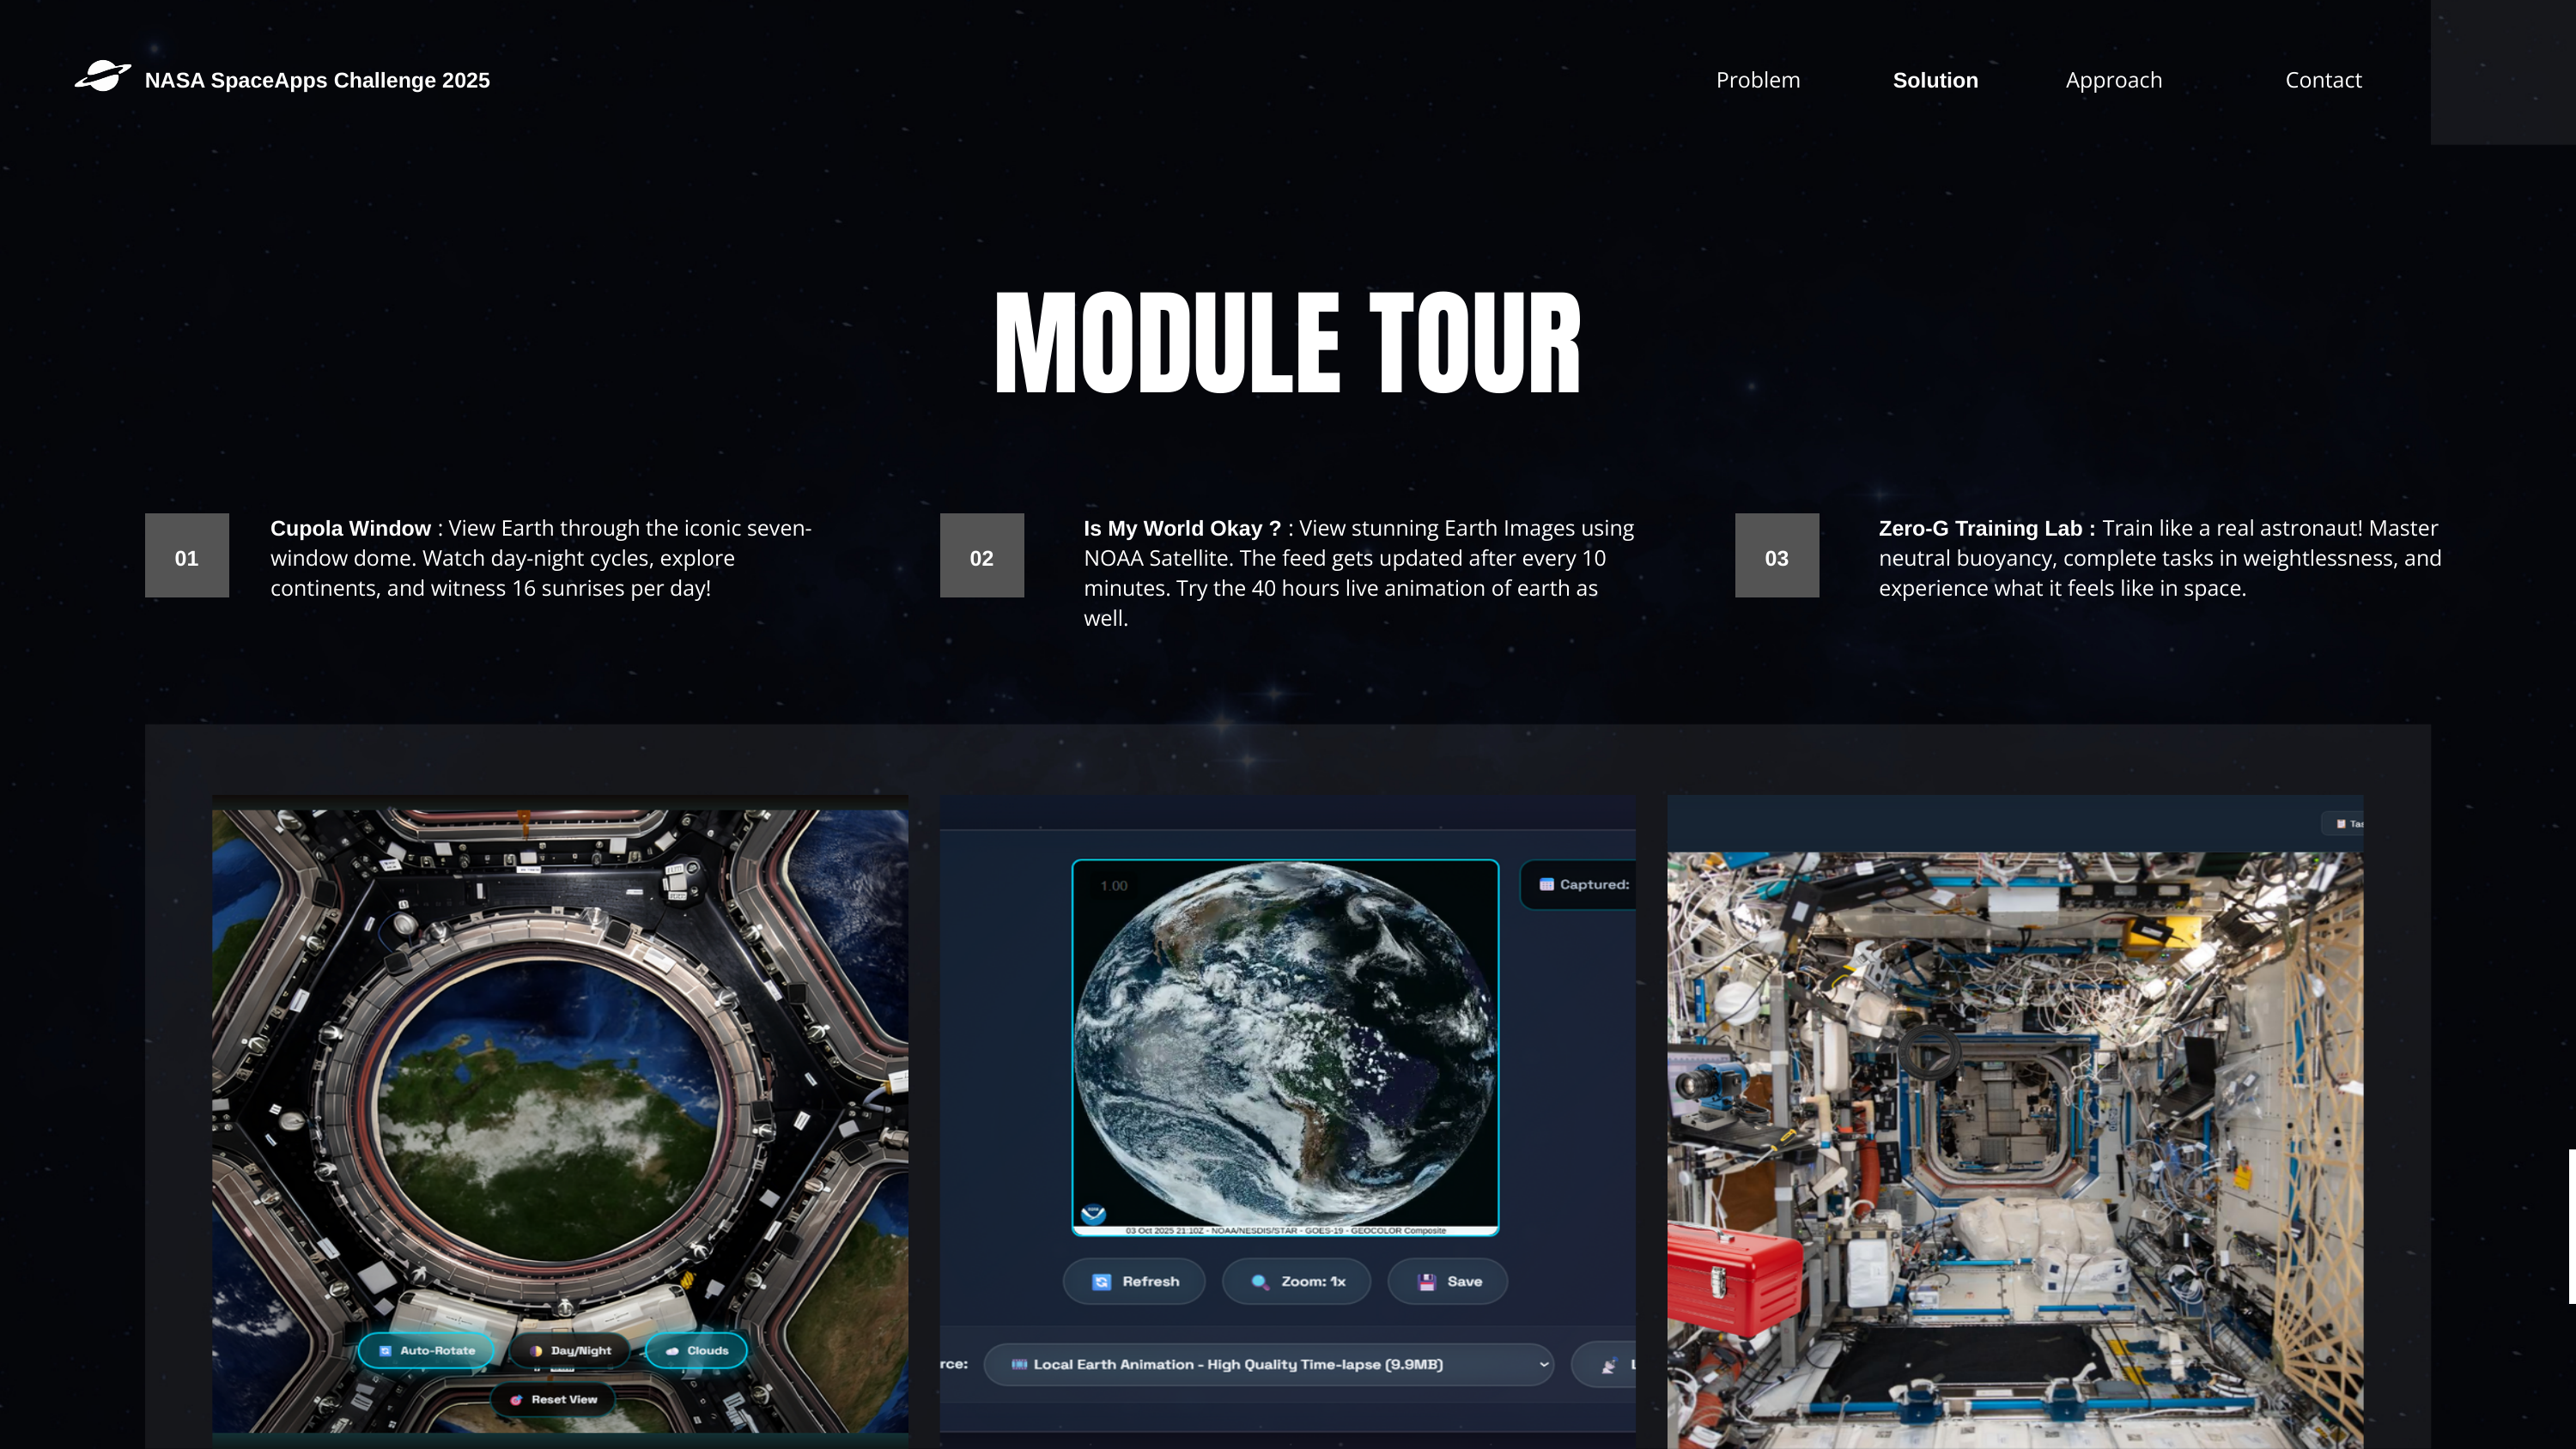

NASA SpaceApps Challenge 2025
Problem
Solution
Approach
Contact
MODULE TOUR
Cupola Window : View Earth through the iconic seven-window dome. Watch day-night cycles, explore continents, and witness 16 sunrises per day!
Is My World Okay ? : View stunning Earth Images using NOAA Satellite. The feed gets updated after every 10 minutes. Try the 40 hours live animation of earth as well.
Zero-G Training Lab : Train like a real astronaut! Master neutral buoyancy, complete tasks in weightlessness, and experience what it feels like in space.

01
02
03